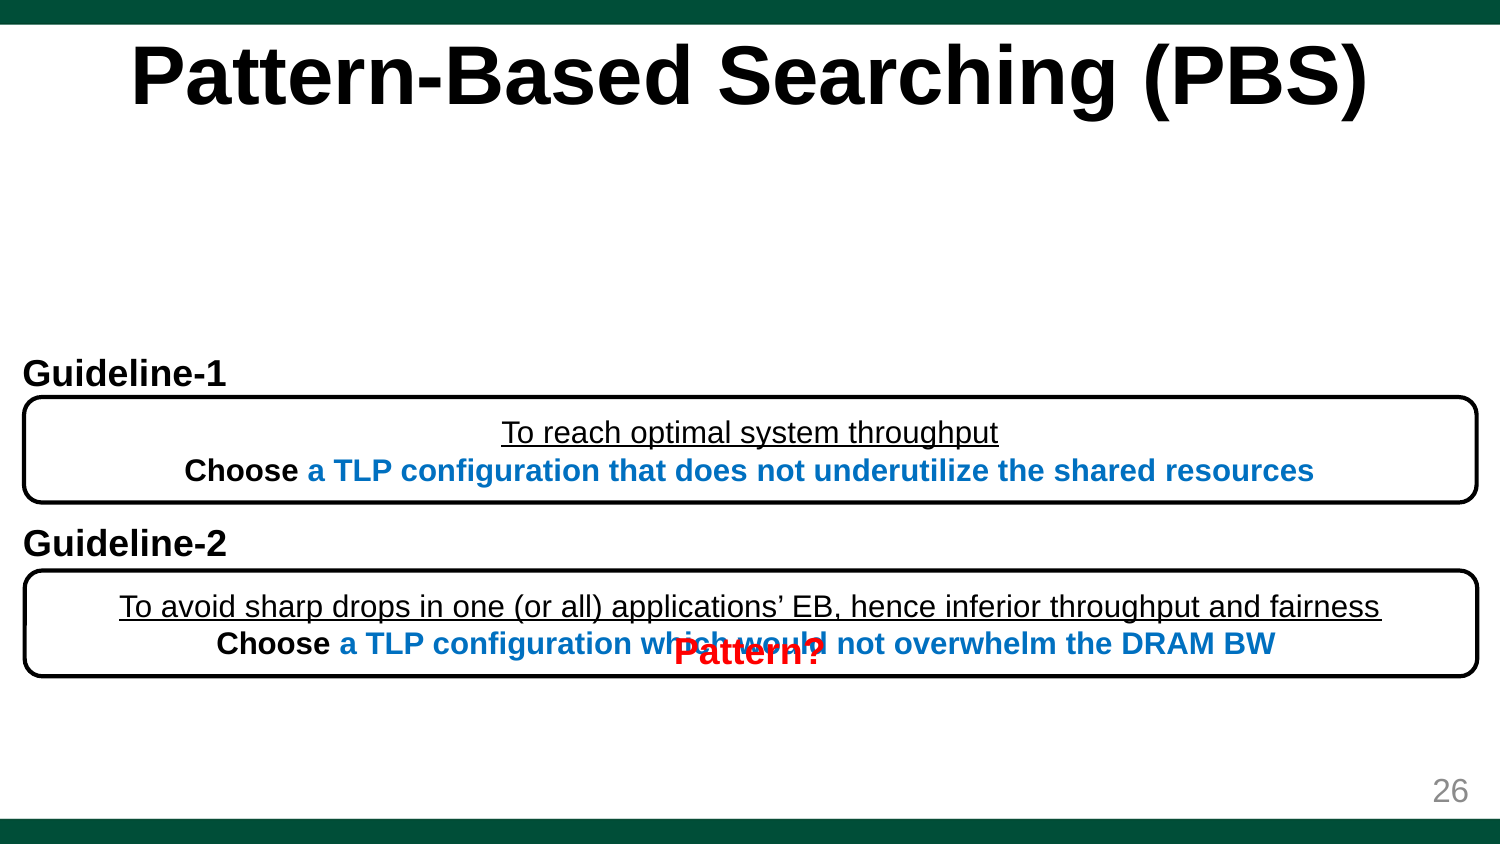

# Pattern-Based Searching (PBS)
Guideline-1
To reach optimal system throughput
Choose a TLP configuration that does not underutilize the shared resources
Guideline-2
To avoid sharp drops in one (or all) applications’ EB, hence inferior throughput and fairness
Choose a TLP configuration which would not overwhelm the DRAM BW
Pattern?

26